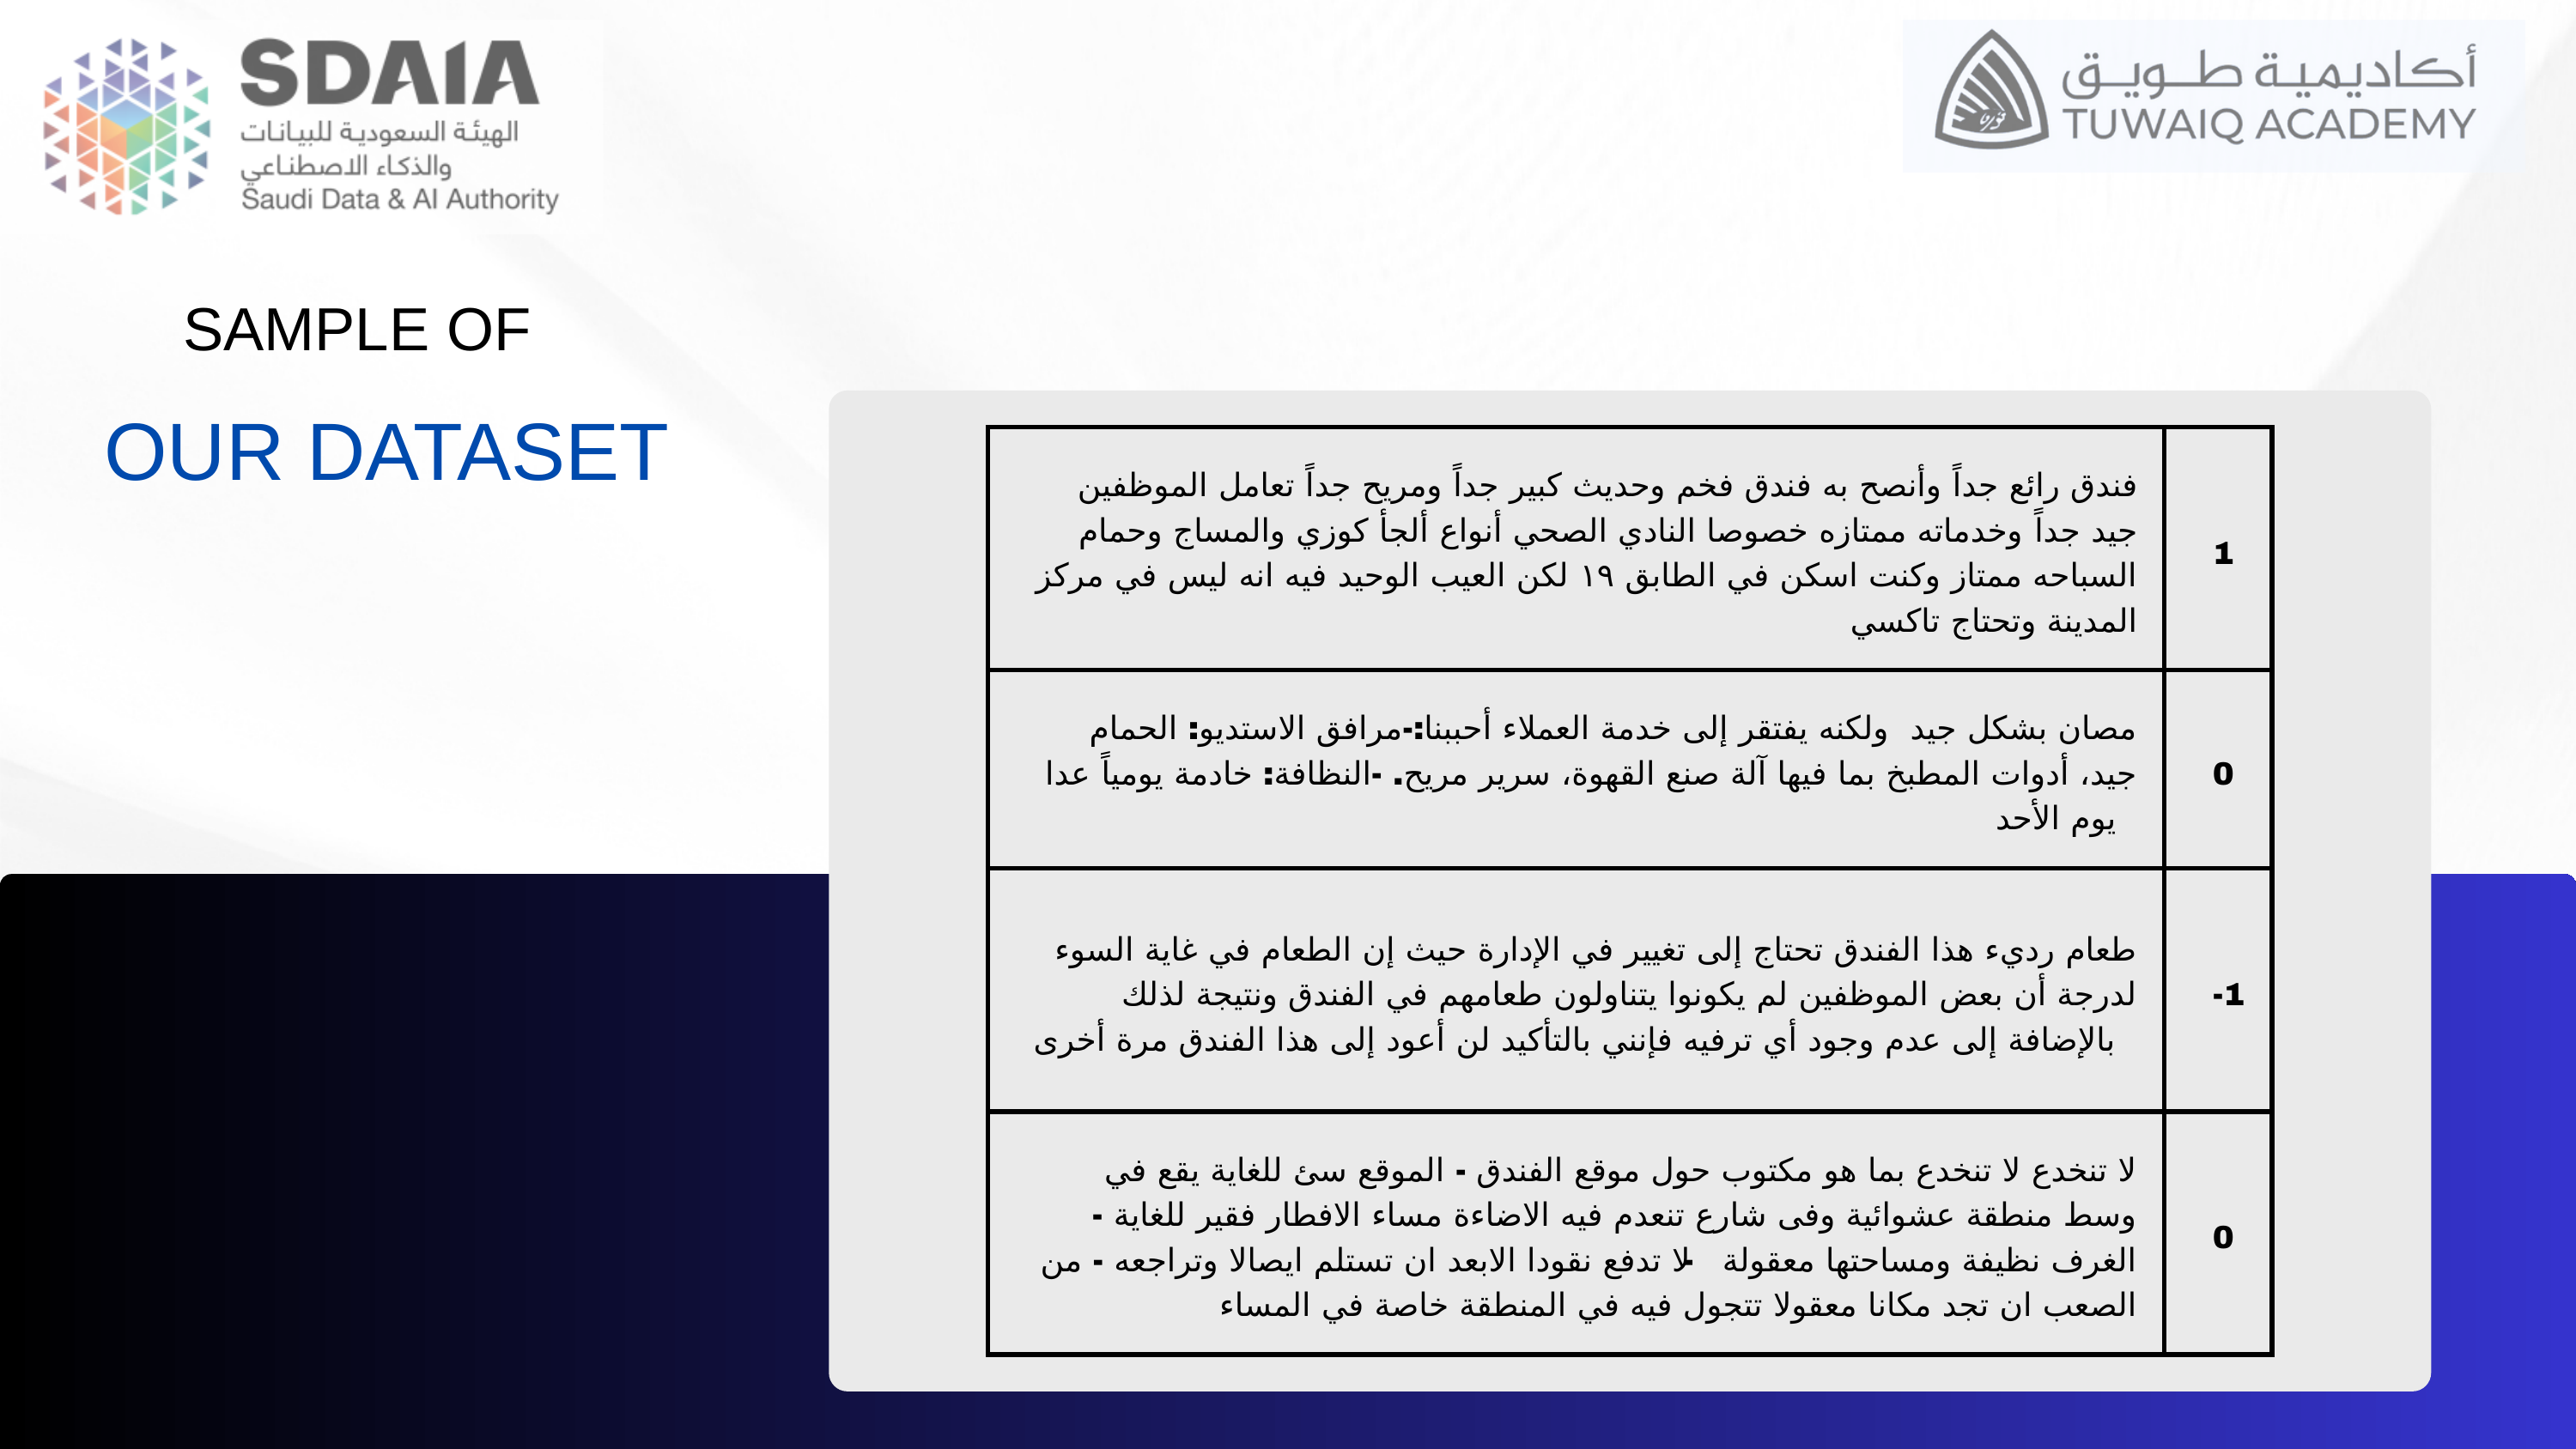

SAMPLE OF

OUR DATASET

| فندق رائع جداً وأنصح به فندق فخم وحديث كبير جداً ومريح جداً تعامل الموظفين جيد جداً وخدماته ممتازه خصوصا النادي الصحي أنواع ألجأ كوزي والمساج وحمام السباحه ممتاز وكنت اسكن في الطابق ١٩ لكن العيب الوحيد فيه انه ليس في مركز المدينة وتحتاج تاكسي | 1 |
| --- | --- |
| مصان بشكل جيد ولكنه يفتقر إلى خدمة العملاء أحببنا:-مرافق الاستديو: الحمام جيد، أدوات المطبخ بما فيها آلة صنع القهوة، سرير مريح. -النظافة: خادمة يومياً عدا يوم الأحد | 0 |
| طعام رديء هذا الفندق تحتاج إلى تغيير في الإدارة حيث إن الطعام في غاية السوء لدرجة أن بعض الموظفين لم يكونوا يتناولون طعامهم في الفندق ونتيجة لذلك بالإضافة إلى عدم وجود أي ترفيه فإنني بالتأكيد لن أعود إلى هذا الفندق مرة أخرى | -1 |
| لا تنخدع لا تنخدع بما هو مكتوب حول موقع الفندق - الموقع سئ للغاية يقع في وسط منطقة عشوائية وفى شارع تنعدم فيه الاضاءة مساء الافطار فقير للغاية - الغرف نظيفة ومساحتها معقولة - لا تدفع نقودا الابعد ان تستلم ايصالا وتراجعه - من الصعب ان تجد مكانا معقولا تتجول فيه في المنطقة خاصة في المساء | 0 |